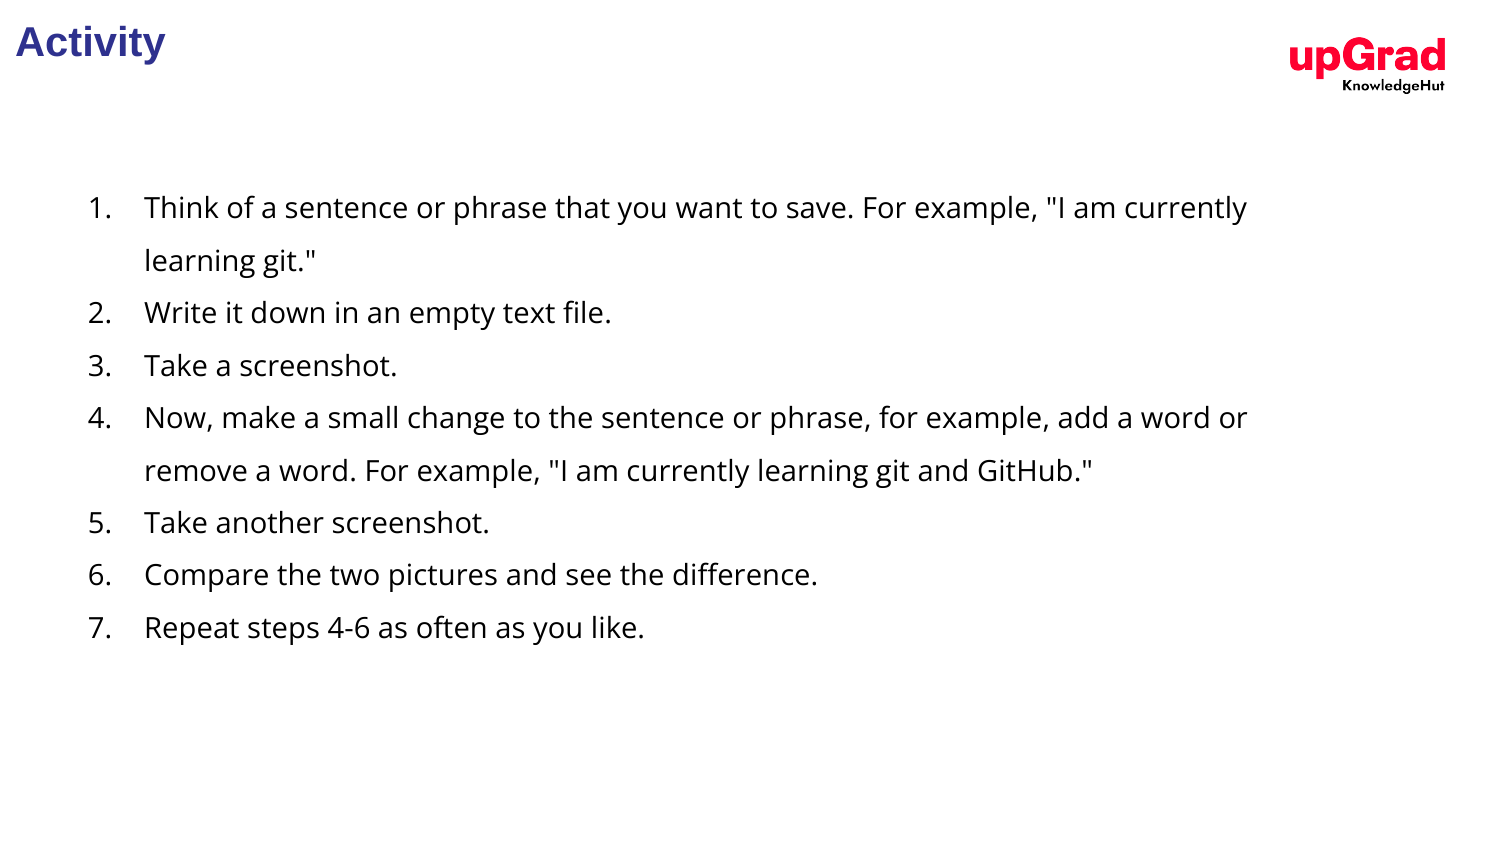

Activity
Think of a sentence or phrase that you want to save. For example, "I am currently learning git."
Write it down in an empty text file.
Take a screenshot.
Now, make a small change to the sentence or phrase, for example, add a word or remove a word. For example, "I am currently learning git and GitHub."
Take another screenshot.
Compare the two pictures and see the difference.
Repeat steps 4-6 as often as you like.